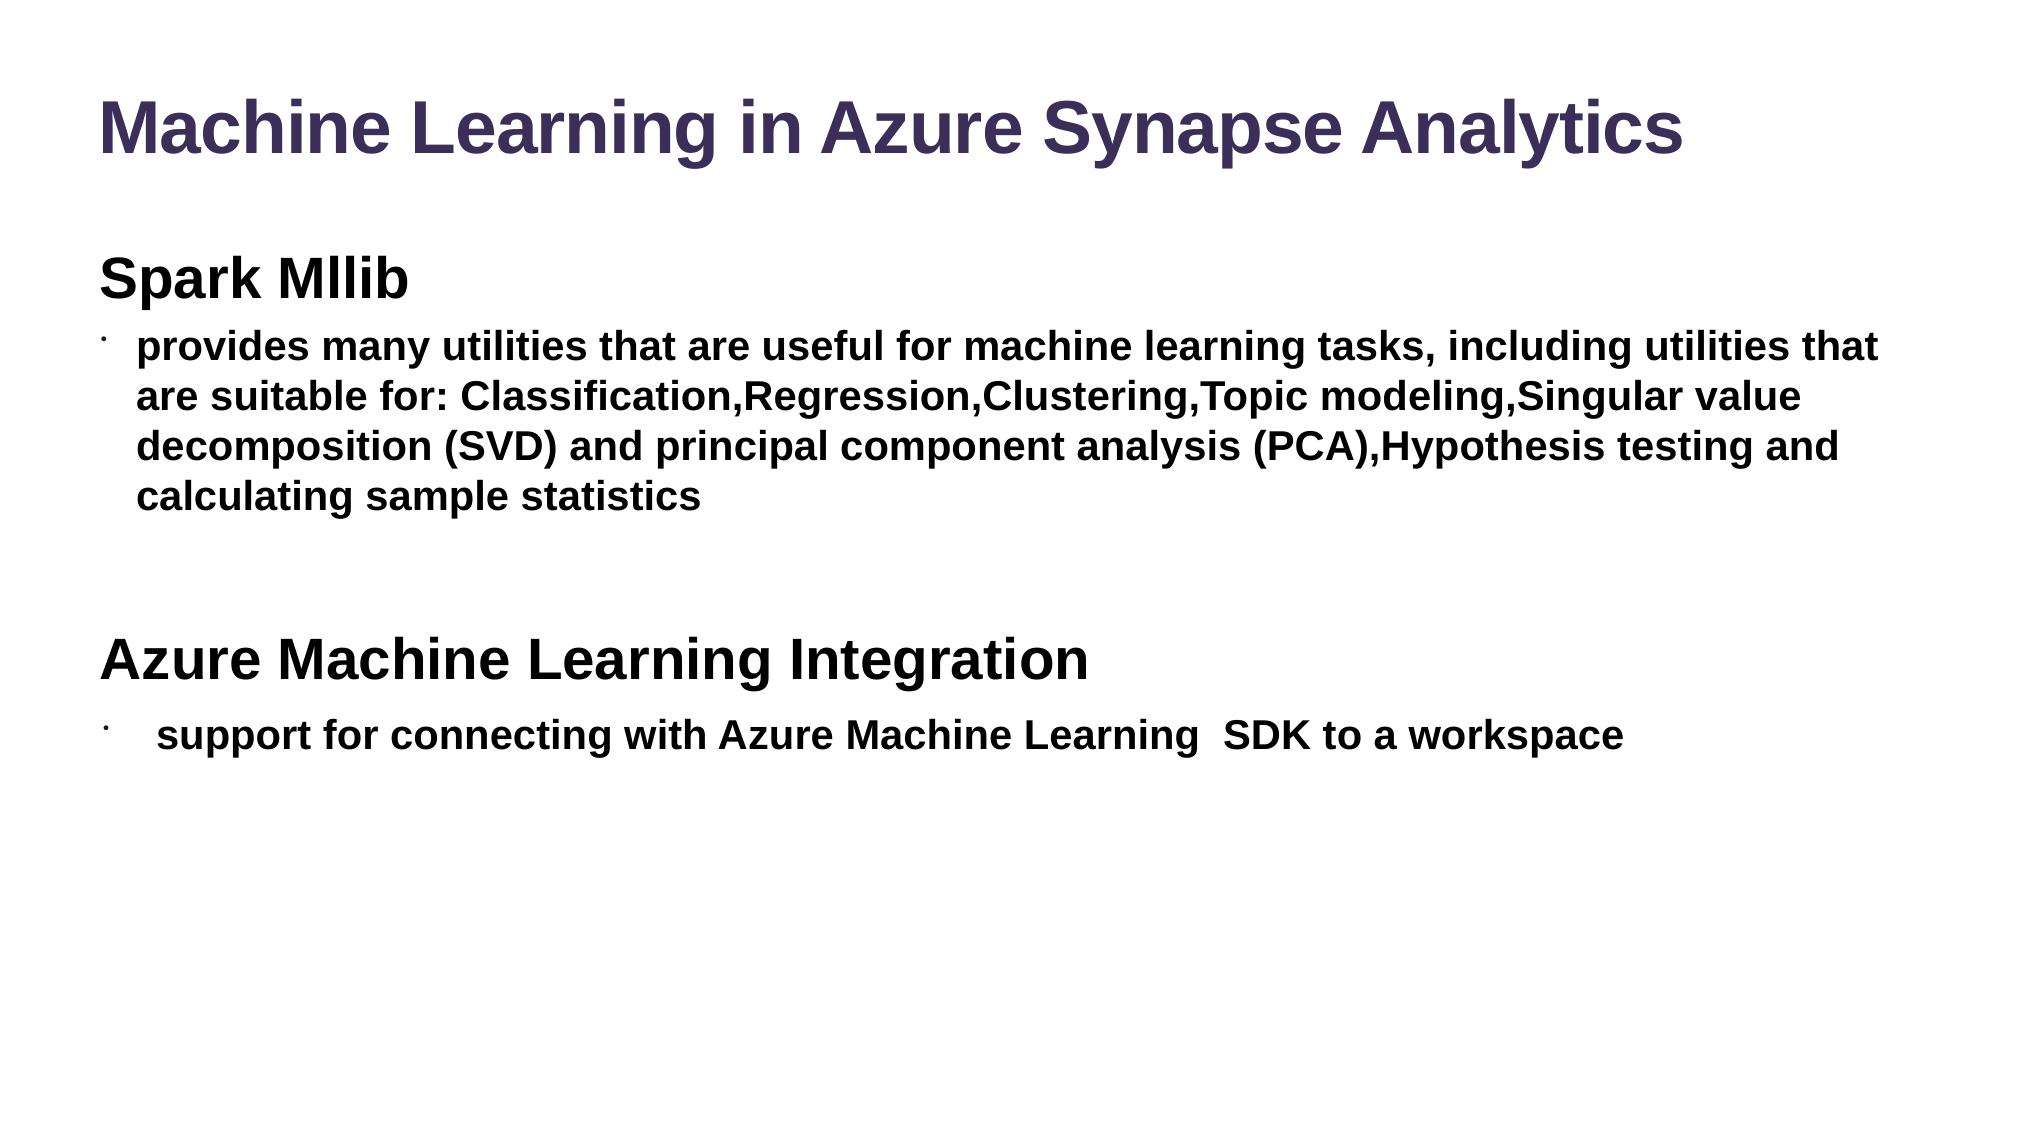

# Machine Learning in Azure Synapse Analytics
Spark Mllib
provides many utilities that are useful for machine learning tasks, including utilities that are suitable for: Classification,Regression,Clustering,Topic modeling,Singular value decomposition (SVD) and principal component analysis (PCA),Hypothesis testing and calculating sample statistics

Azure Machine Learning Integration
support for connecting with Azure Machine Learning  SDK to a workspace